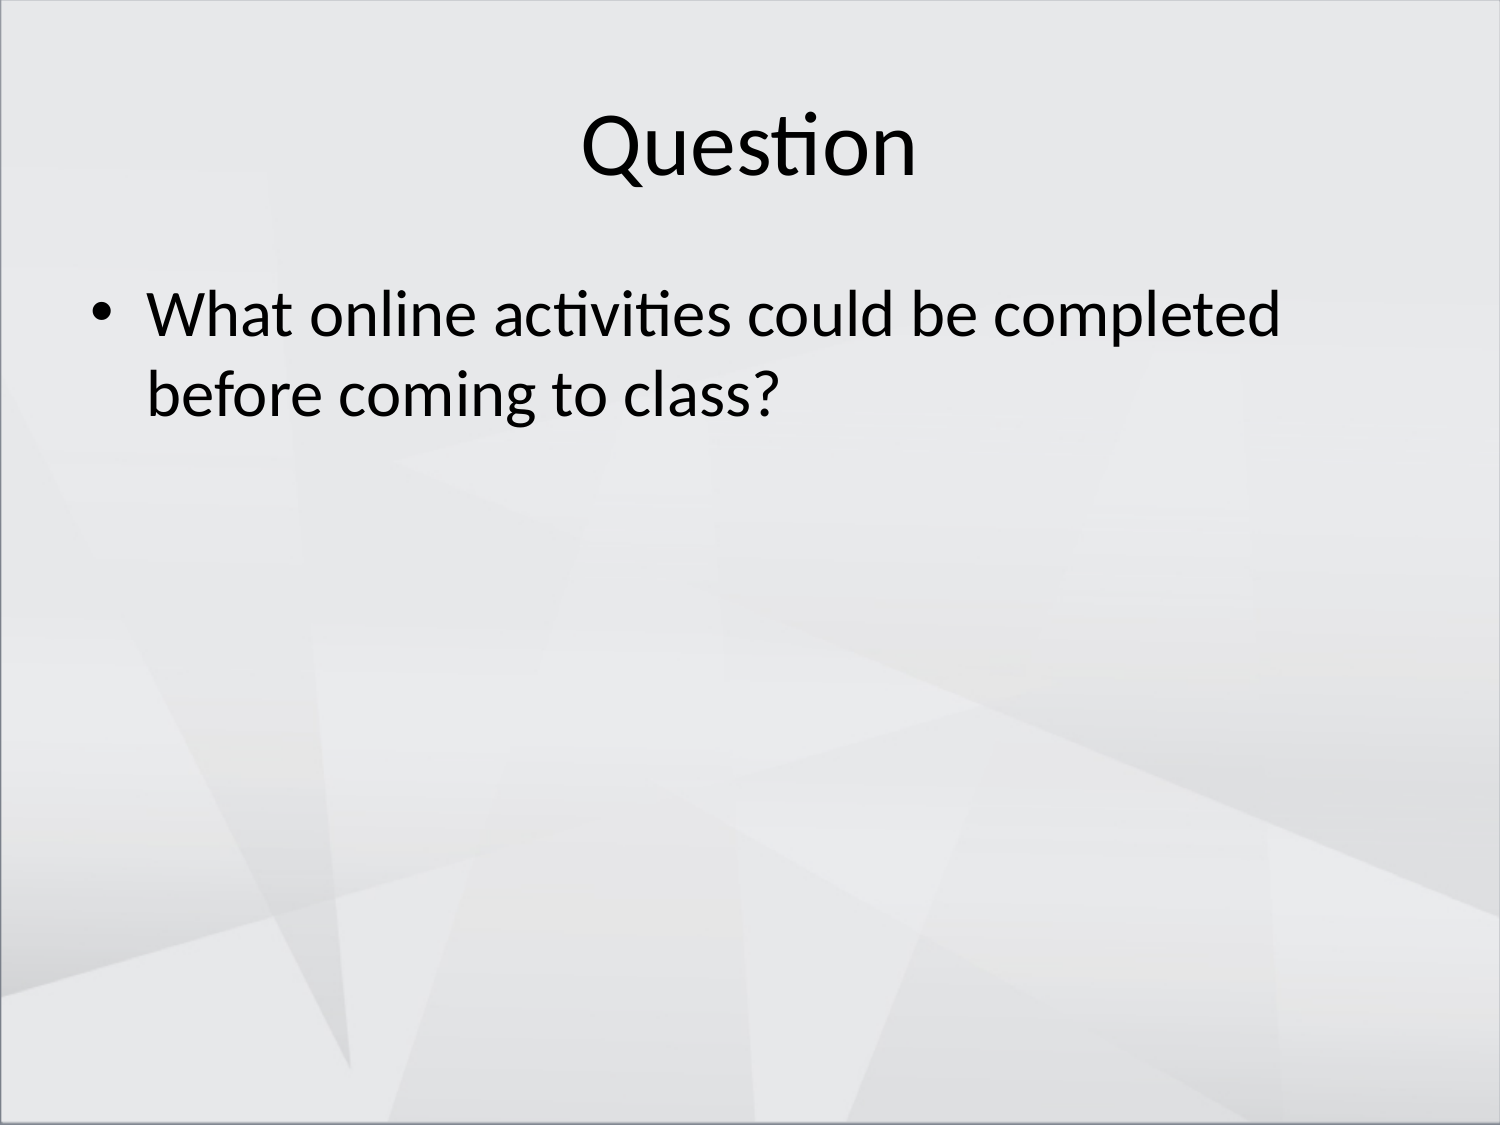

# Question
What online activities could be completed before coming to class?